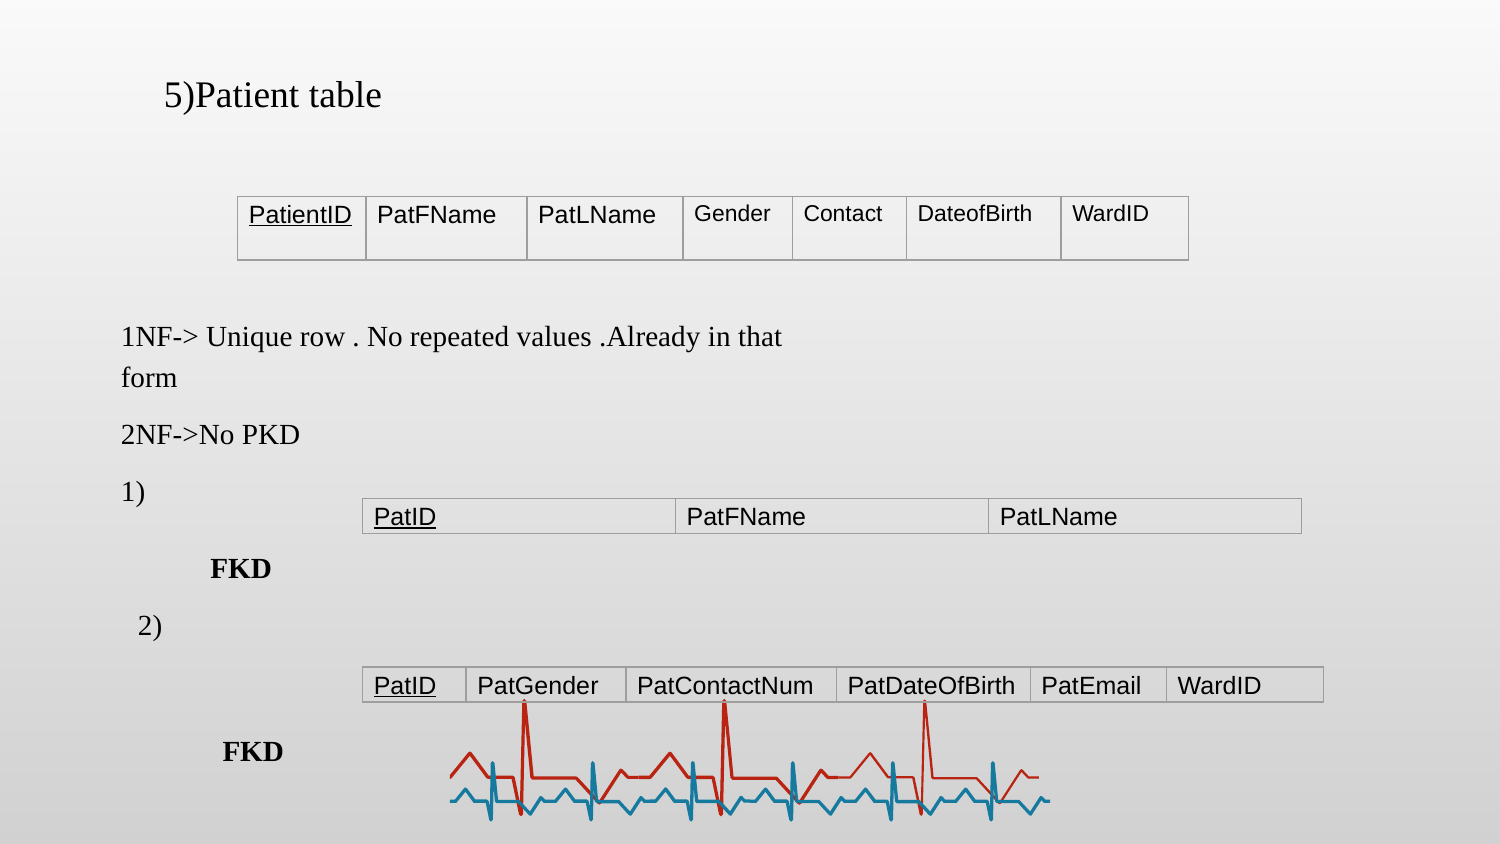

5)Patient table
| PatientID | PatFName | PatLName | Gender | Contact | DateofBirth | WardID |
| --- | --- | --- | --- | --- | --- | --- |
1NF-> Unique row . No repeated values .Already in that form
2NF->No PKD
1)
| PatID | PatFName | PatLName |
| --- | --- | --- |
          FKD
2)
| PatID | PatGender | PatContactNum | PatDateOfBirth | PatEmail | WardID |
| --- | --- | --- | --- | --- | --- |
FKD